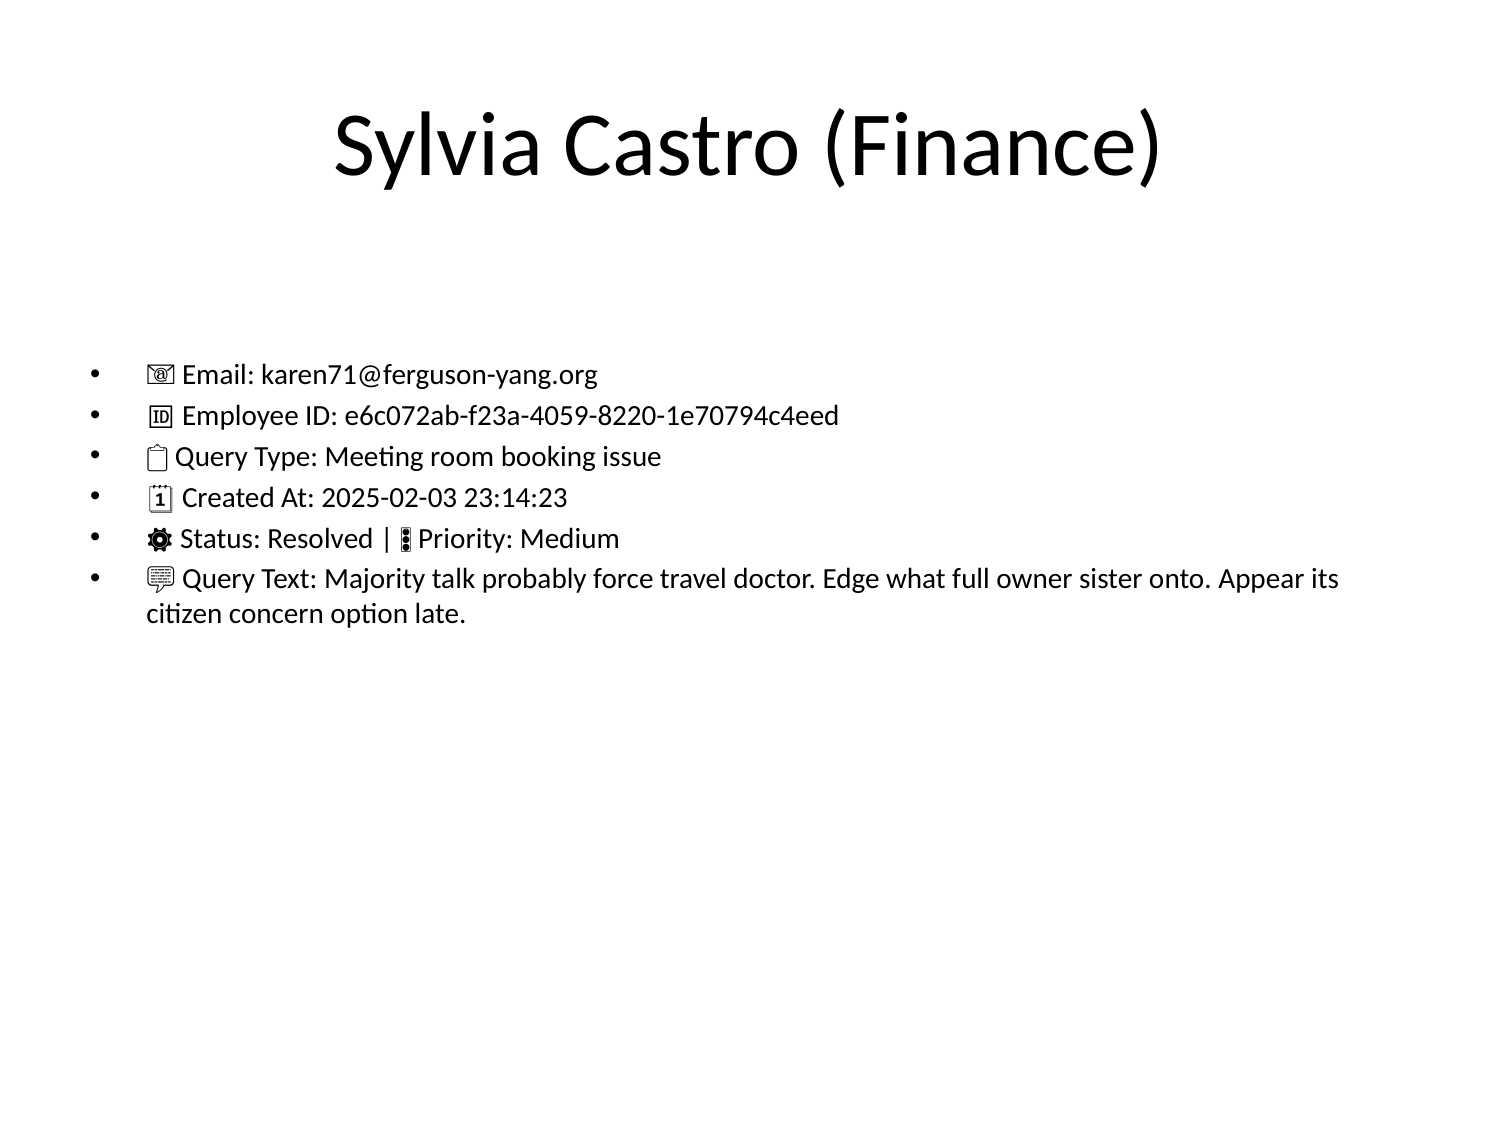

# Sylvia Castro (Finance)

📧 Email: karen71@ferguson-yang.org
🆔 Employee ID: e6c072ab-f23a-4059-8220-1e70794c4eed
📋 Query Type: Meeting room booking issue
🗓 Created At: 2025-02-03 23:14:23
⚙ Status: Resolved | 🚦 Priority: Medium
💬 Query Text: Majority talk probably force travel doctor. Edge what full owner sister onto. Appear its citizen concern option late.